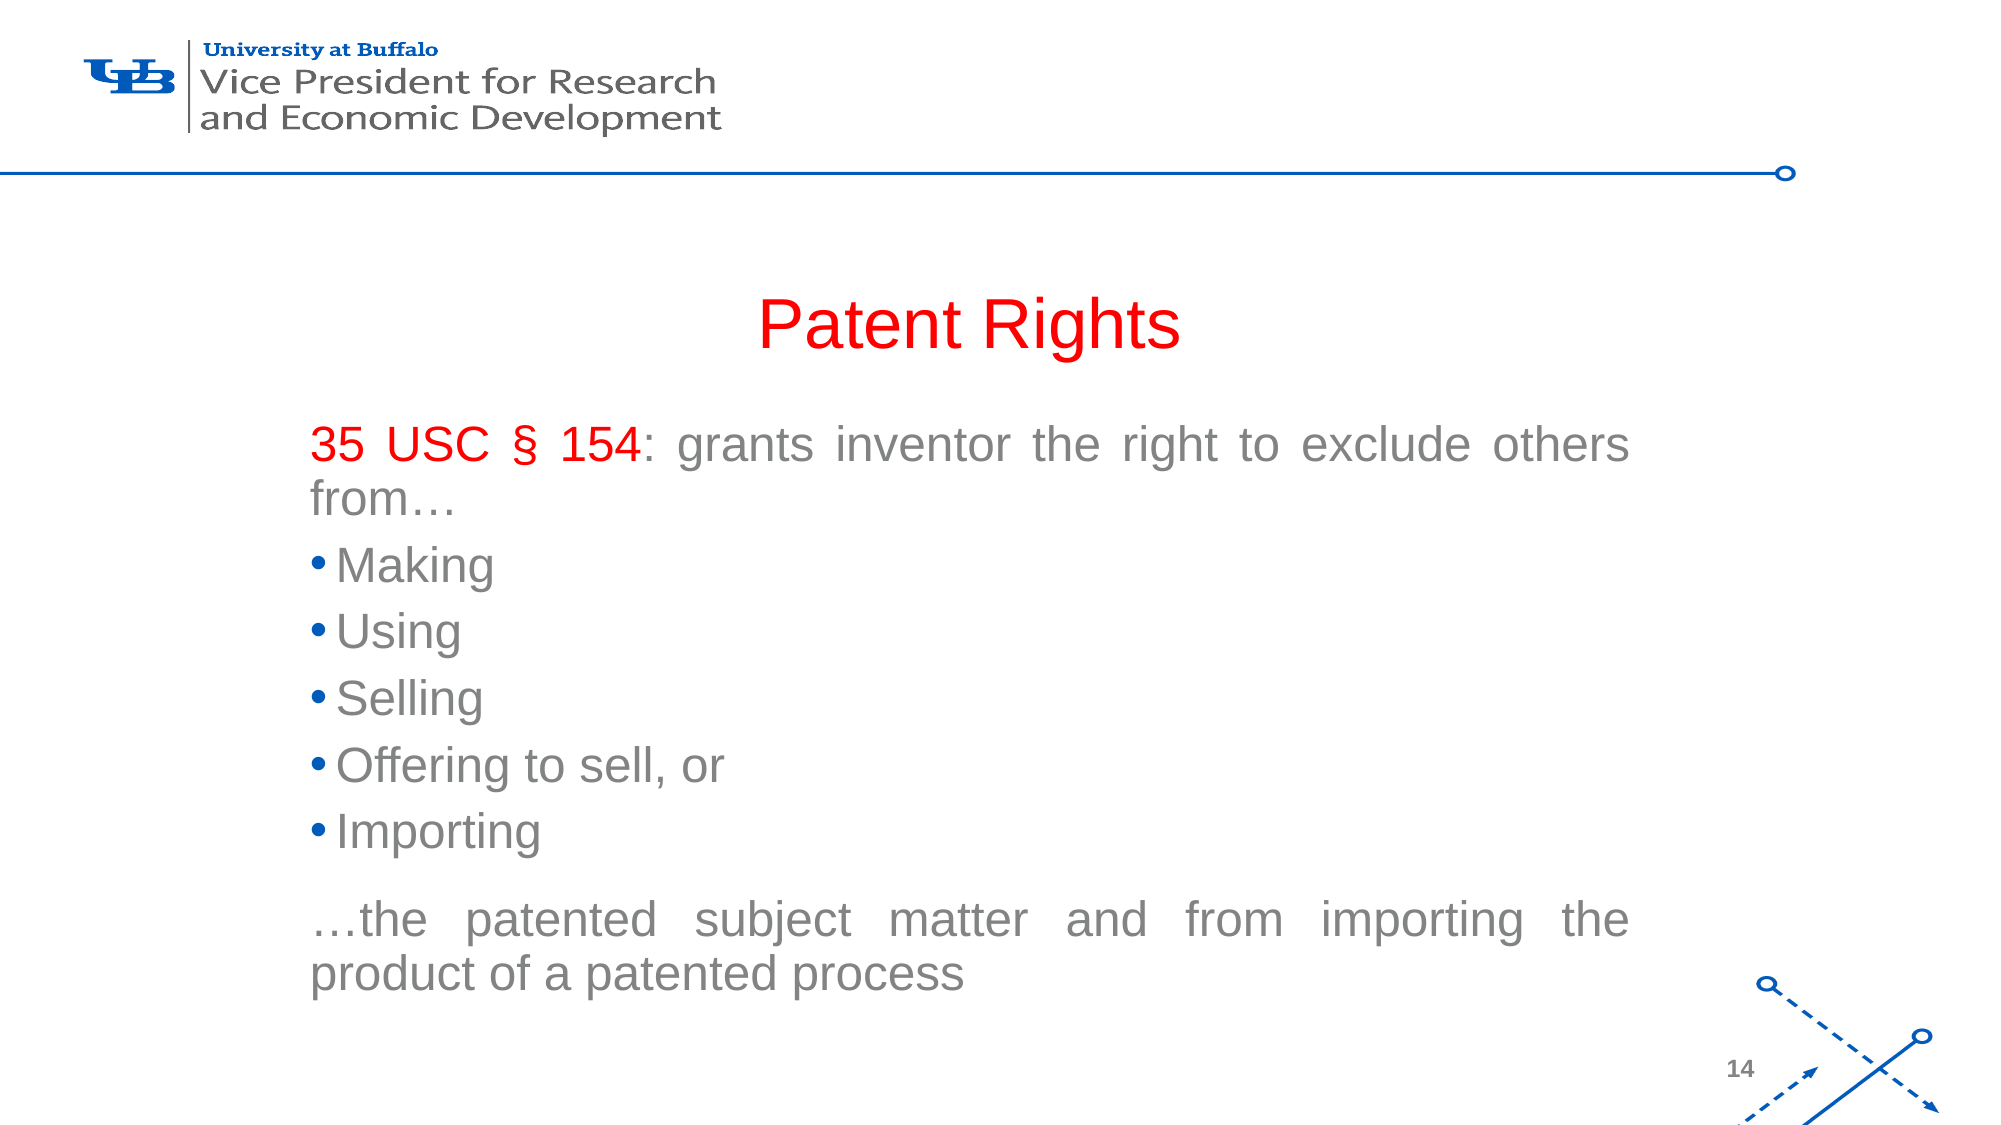

Patent Rights

35 USC § 154: grants inventor the right to exclude others from…
Making
Using
Selling
Offering to sell, or
Importing
…the patented subject matter and from importing the product of a patented process